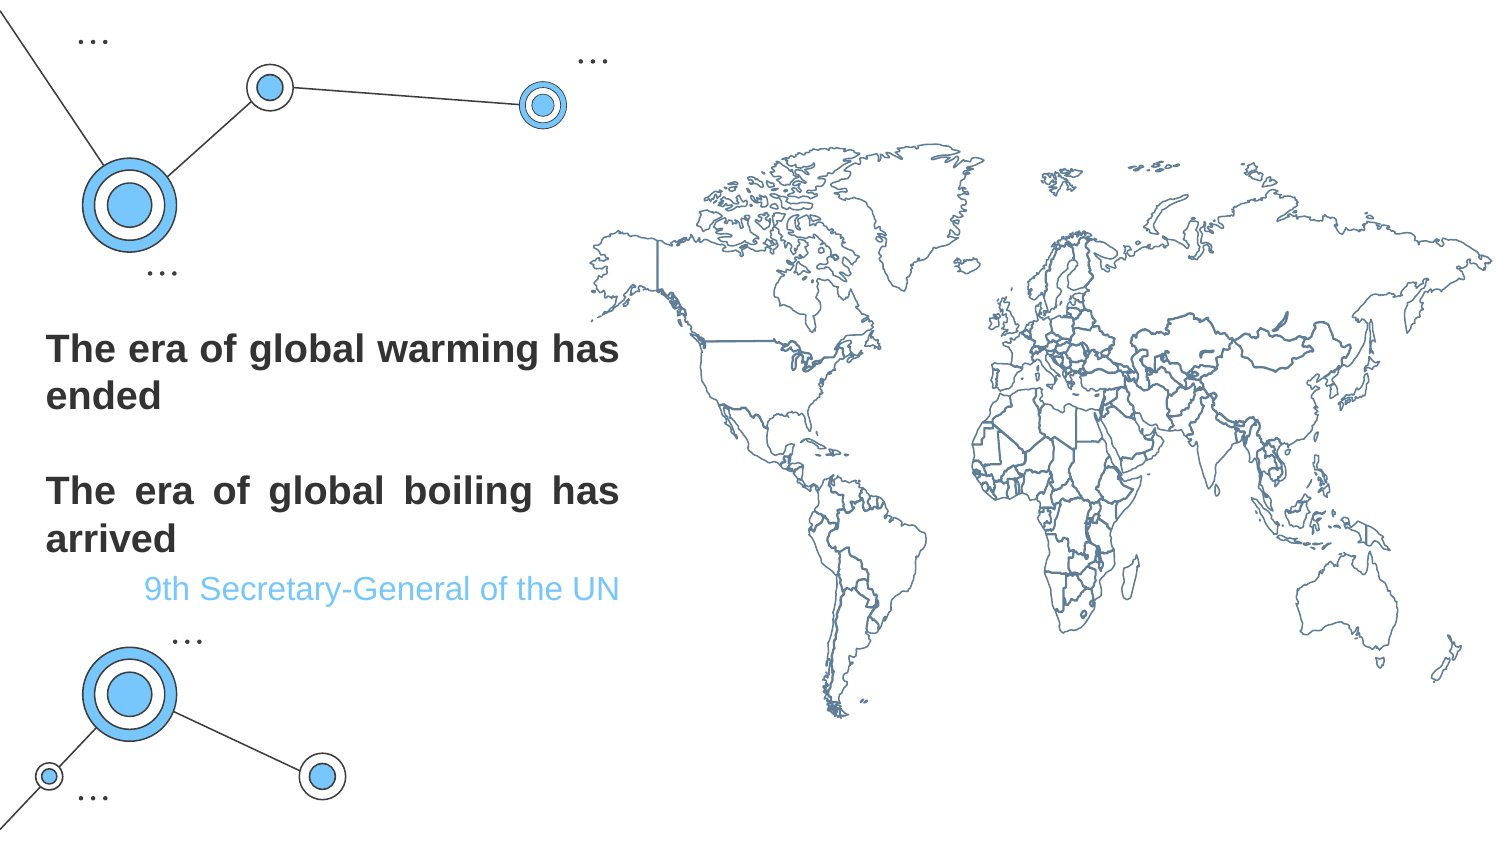

The era of global warming has ended

The era of global boiling has arrived
# 9th Secretary-General of the UN